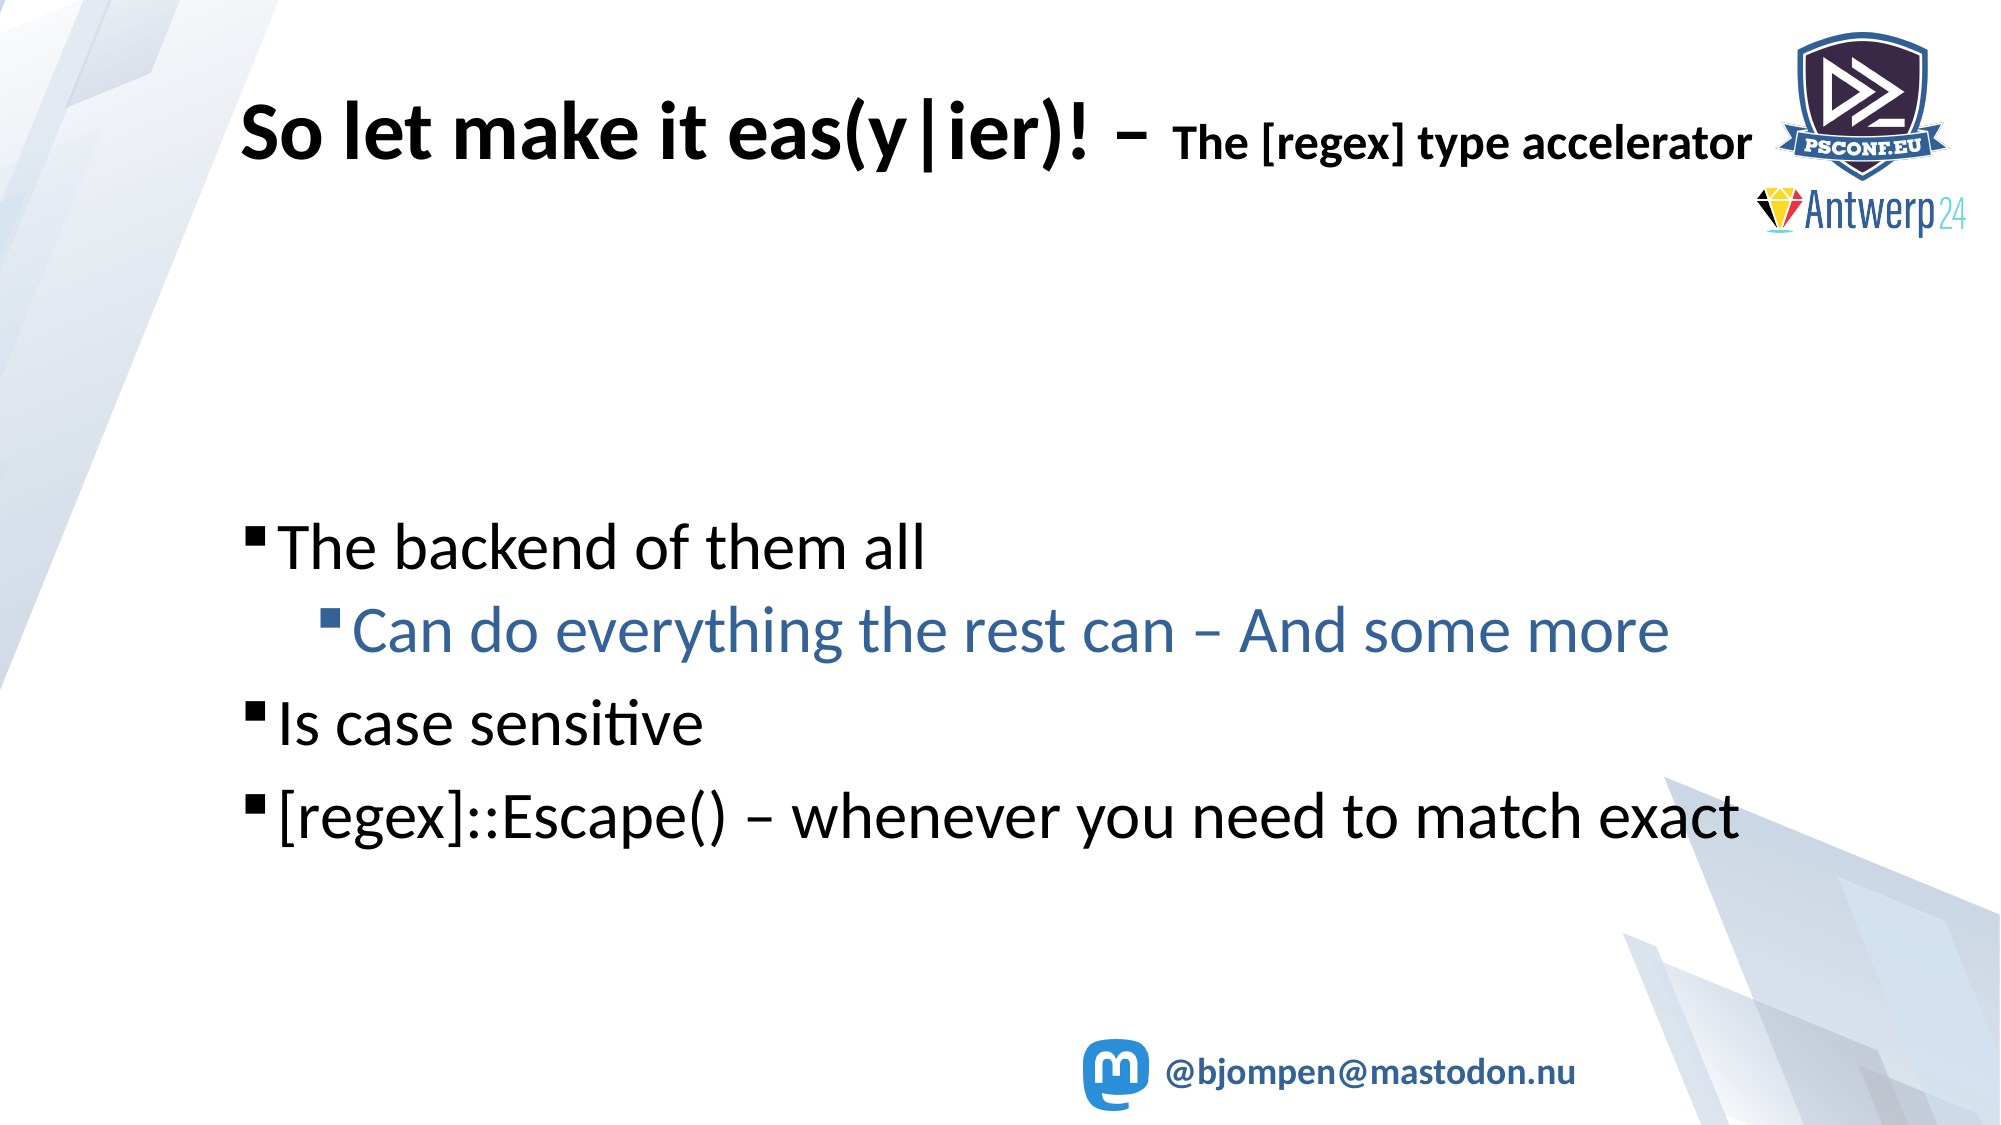

# So let make it eas(y|ier)! – The [regex] type accelerator
The backend of them all
Can do everything the rest can – And some more
Is case sensitive
[regex]::Escape() – whenever you need to match exact